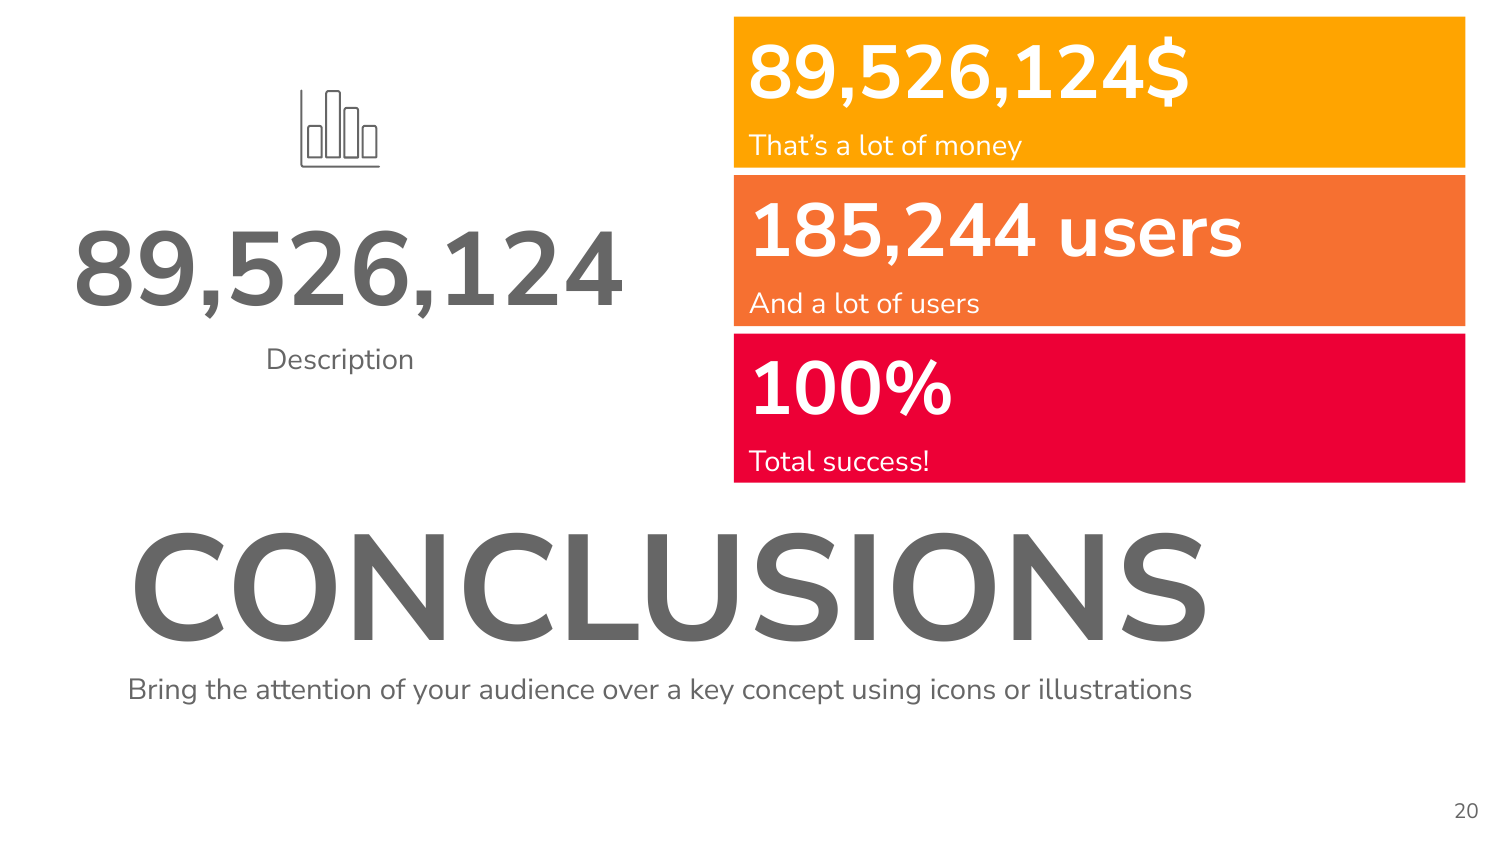

89,526,124$
That’s a lot of money

185,244 users
And a lot of users
89,526,124
Description
100%
Total success!
CONCLUSIONS
Bring the attention of your audience over a key concept using icons or illustrations
20